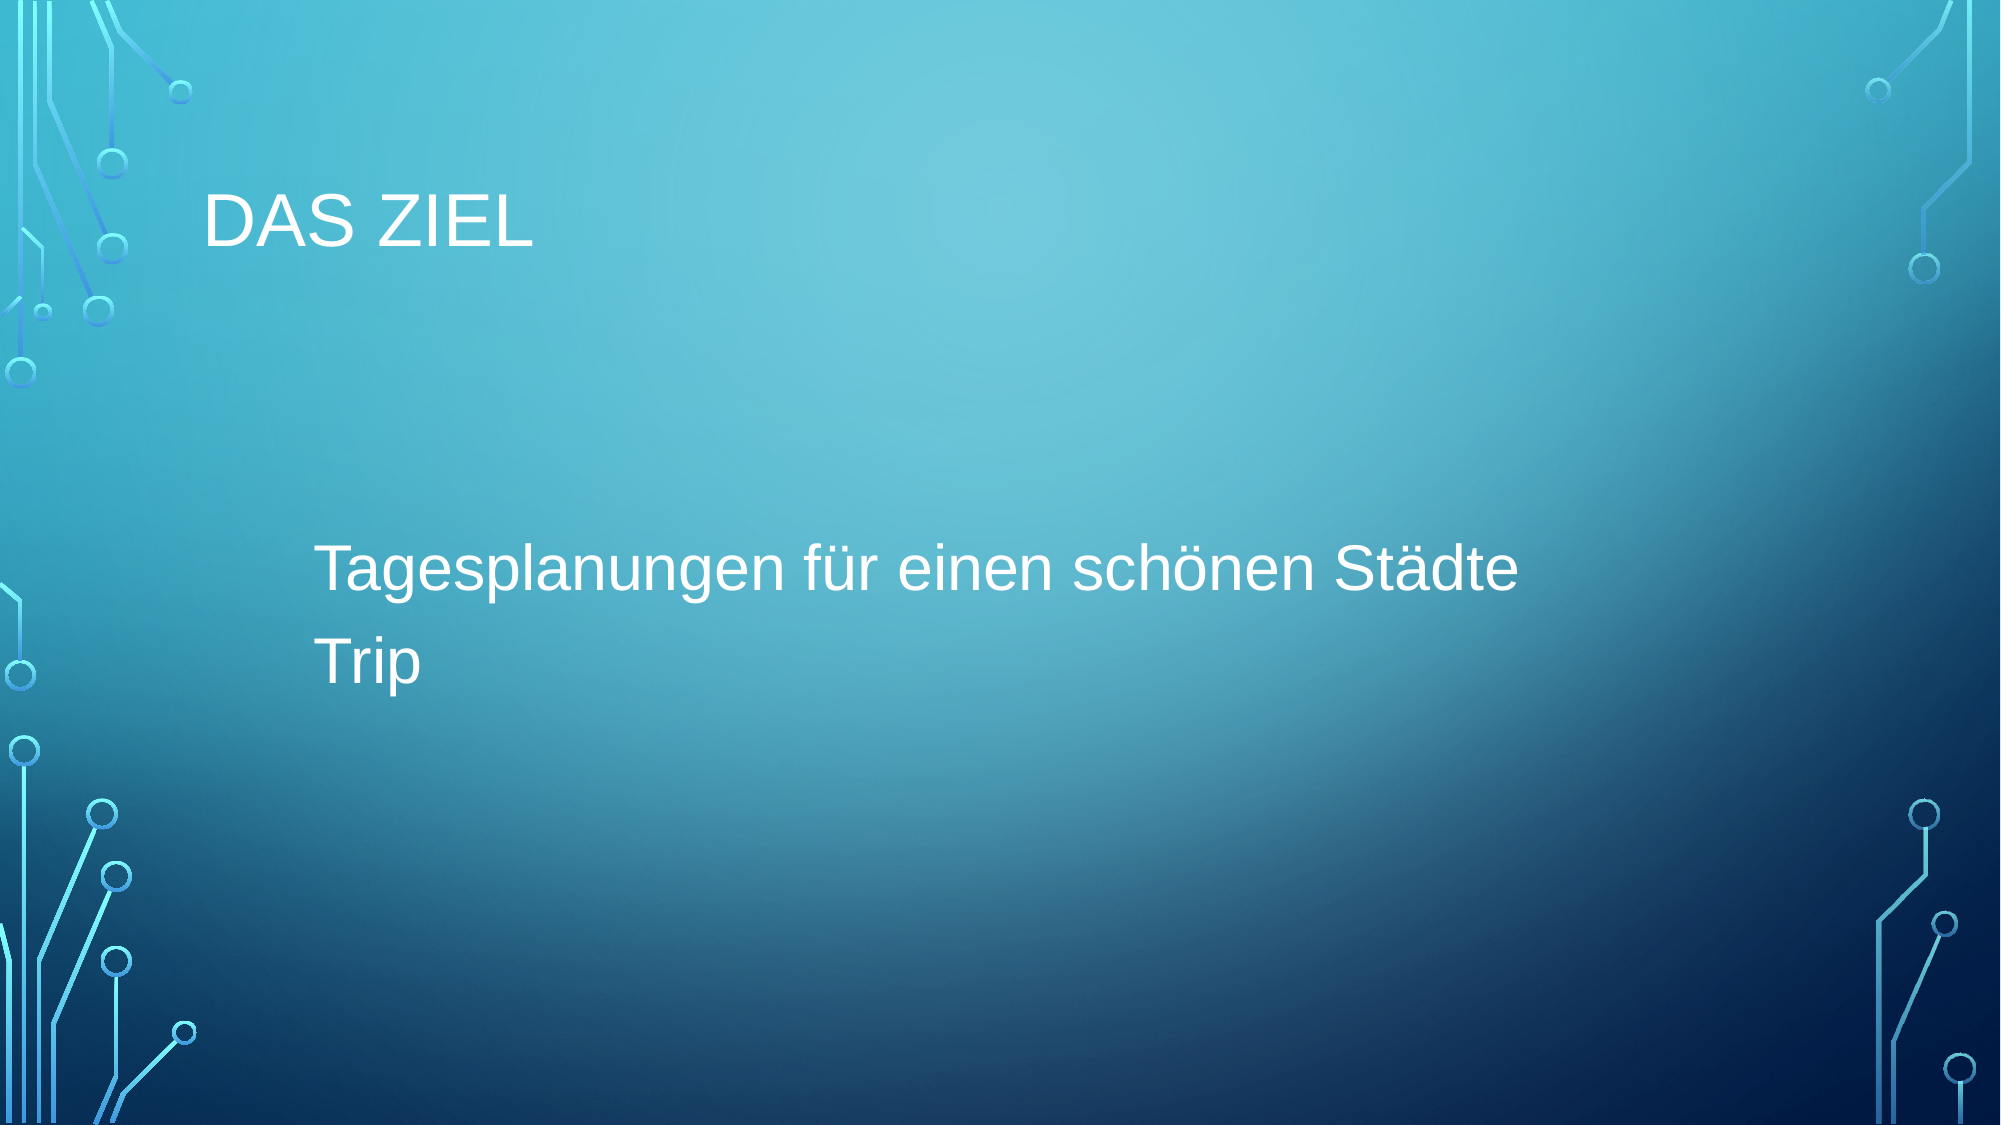

# Das Ziel
Tagesplanungen für einen schönen Städte Trip